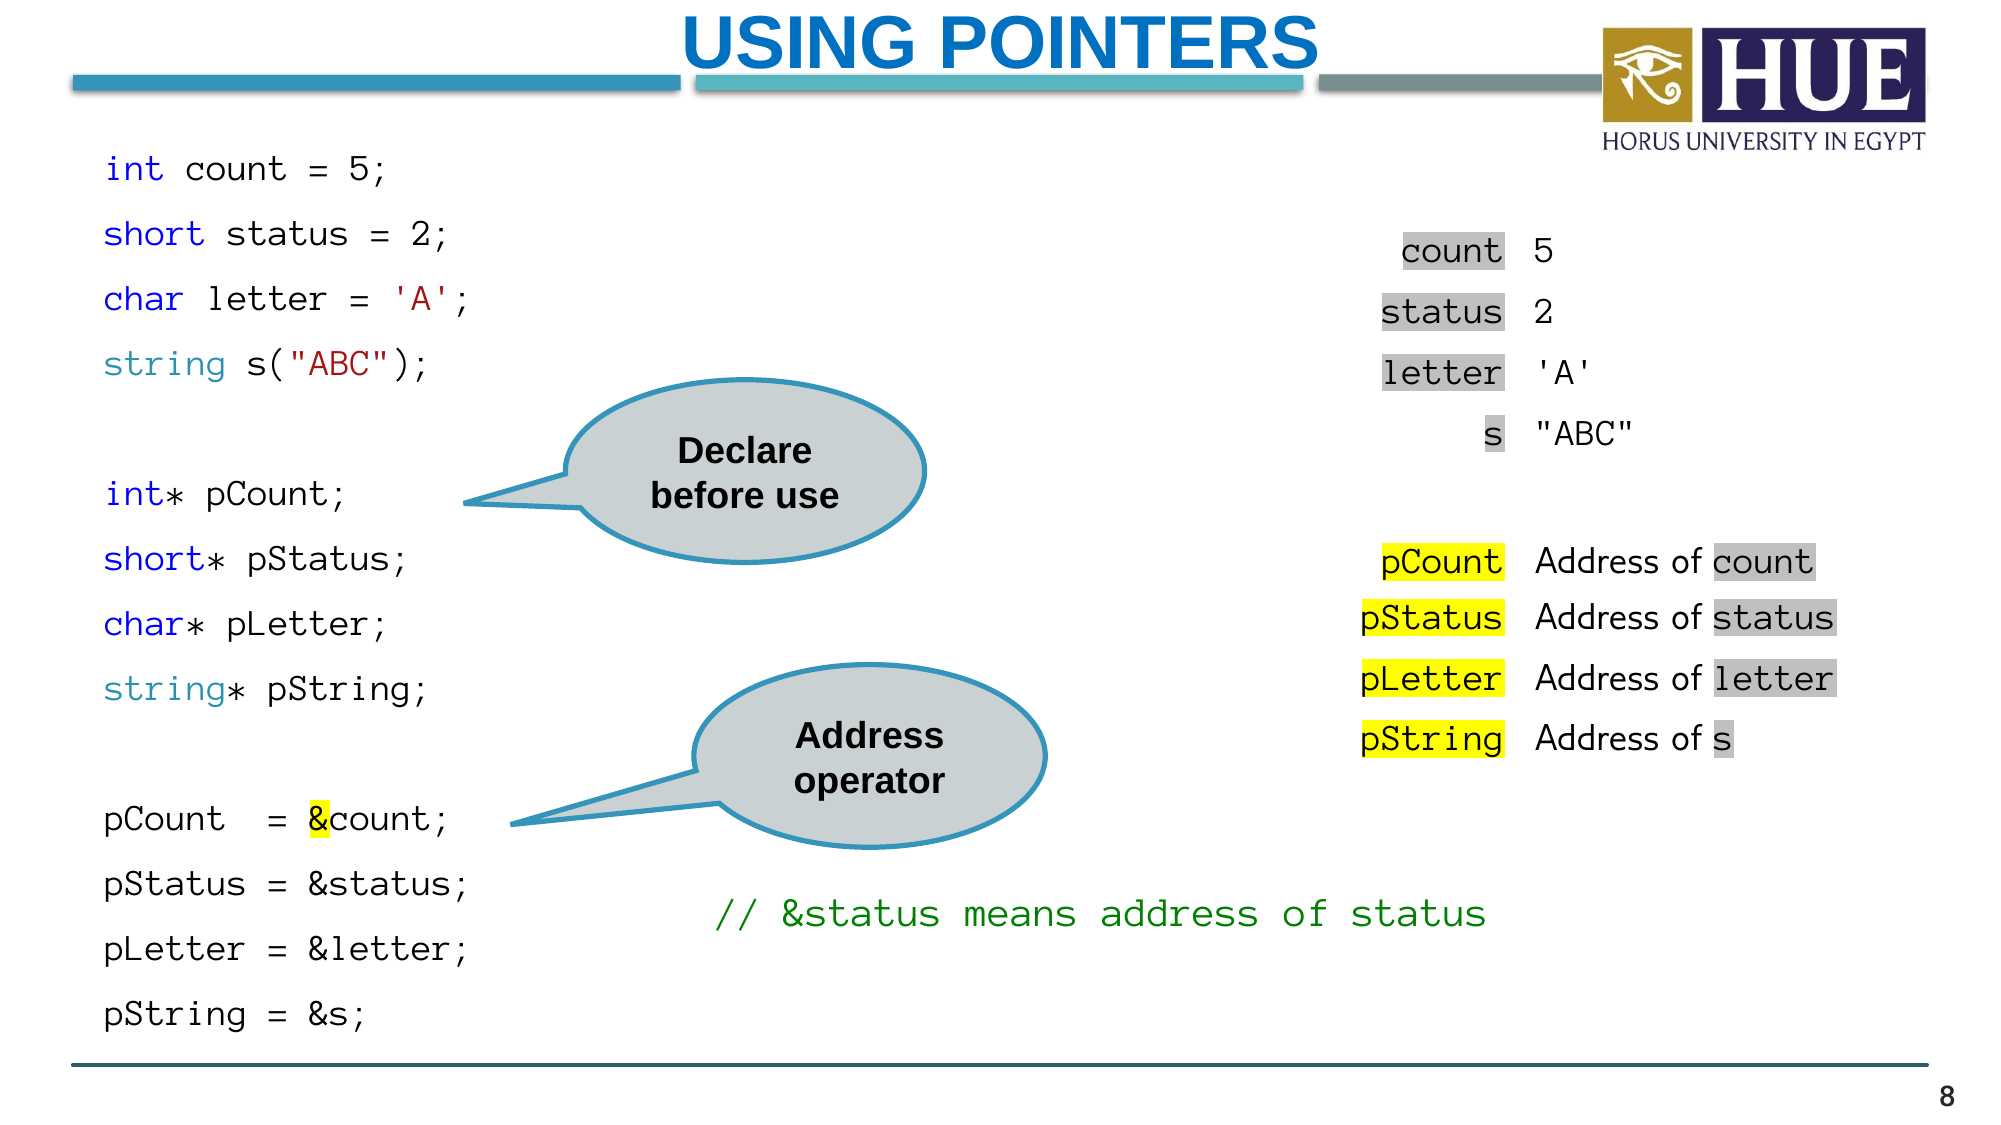

Using pointers
int count = 5;
short status = 2;
char letter = 'A';
string s("ABC");

int* pCount;
short* pStatus;
char* pLetter;
string* pString;

pCount  = &count;
pStatus = &status;
pLetter = &letter;
pString = &s;
| count | 5 |
| --- | --- |
| status | 2 |
| letter | 'A' |
| s | "ABC" |
Declare before use
| pCount |  |
| --- | --- |
| pStatus |  |
| pLetter |  |
| pString |  |
| pCount | Address of count |
| --- | --- |
| pStatus | Address of status |
| pLetter | Address of letter |
| pString | Address of s |
Address operator
// &status means address of status
8